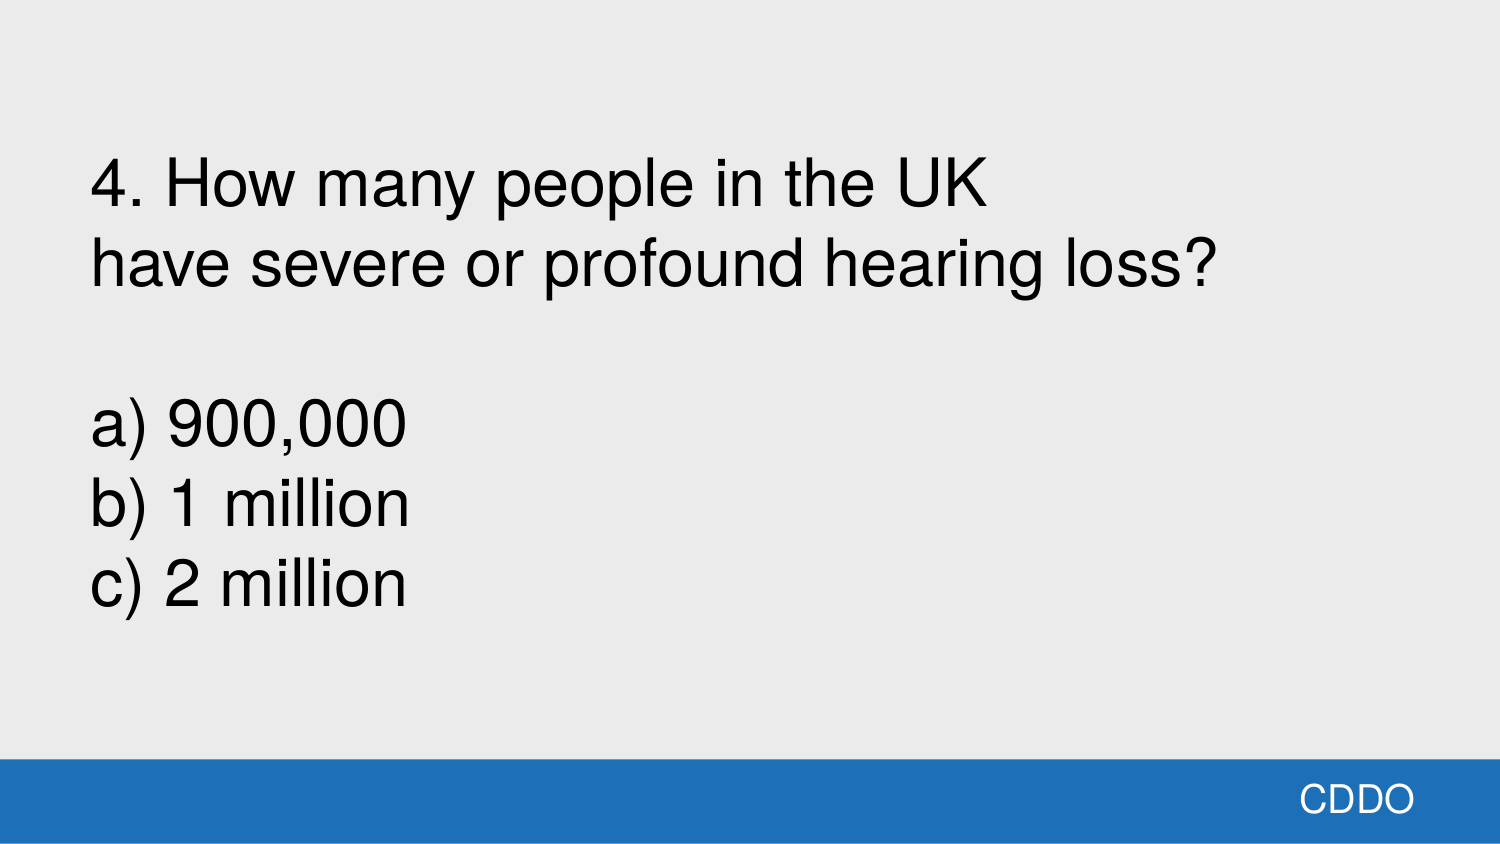

4. How many people in the UK
have severe or profound hearing loss?

a) 900,000
b) 1 million
c) 2 million